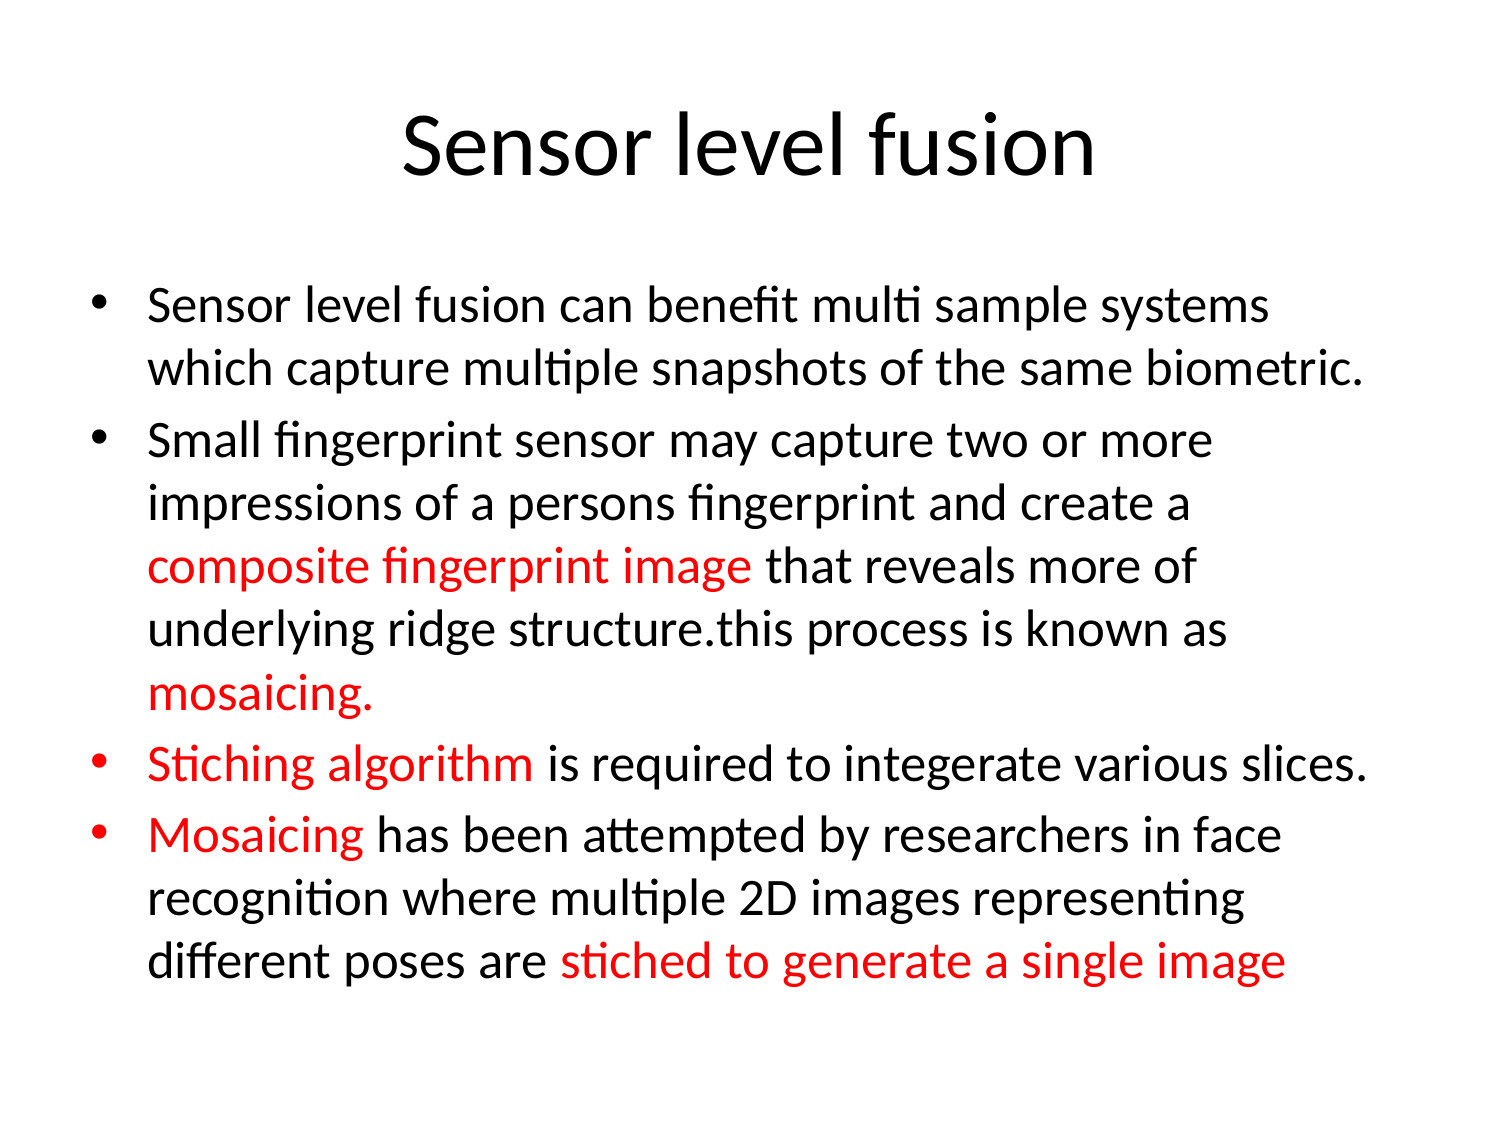

# Sensor level fusion
Sensor level fusion can benefit multi sample systems which capture multiple snapshots of the same biometric.
Small fingerprint sensor may capture two or more impressions of a persons fingerprint and create a composite fingerprint image that reveals more of underlying ridge structure.this process is known as mosaicing.
Stiching algorithm is required to integerate various slices.
Mosaicing has been attempted by researchers in face recognition where multiple 2D images representing different poses are stiched to generate a single image